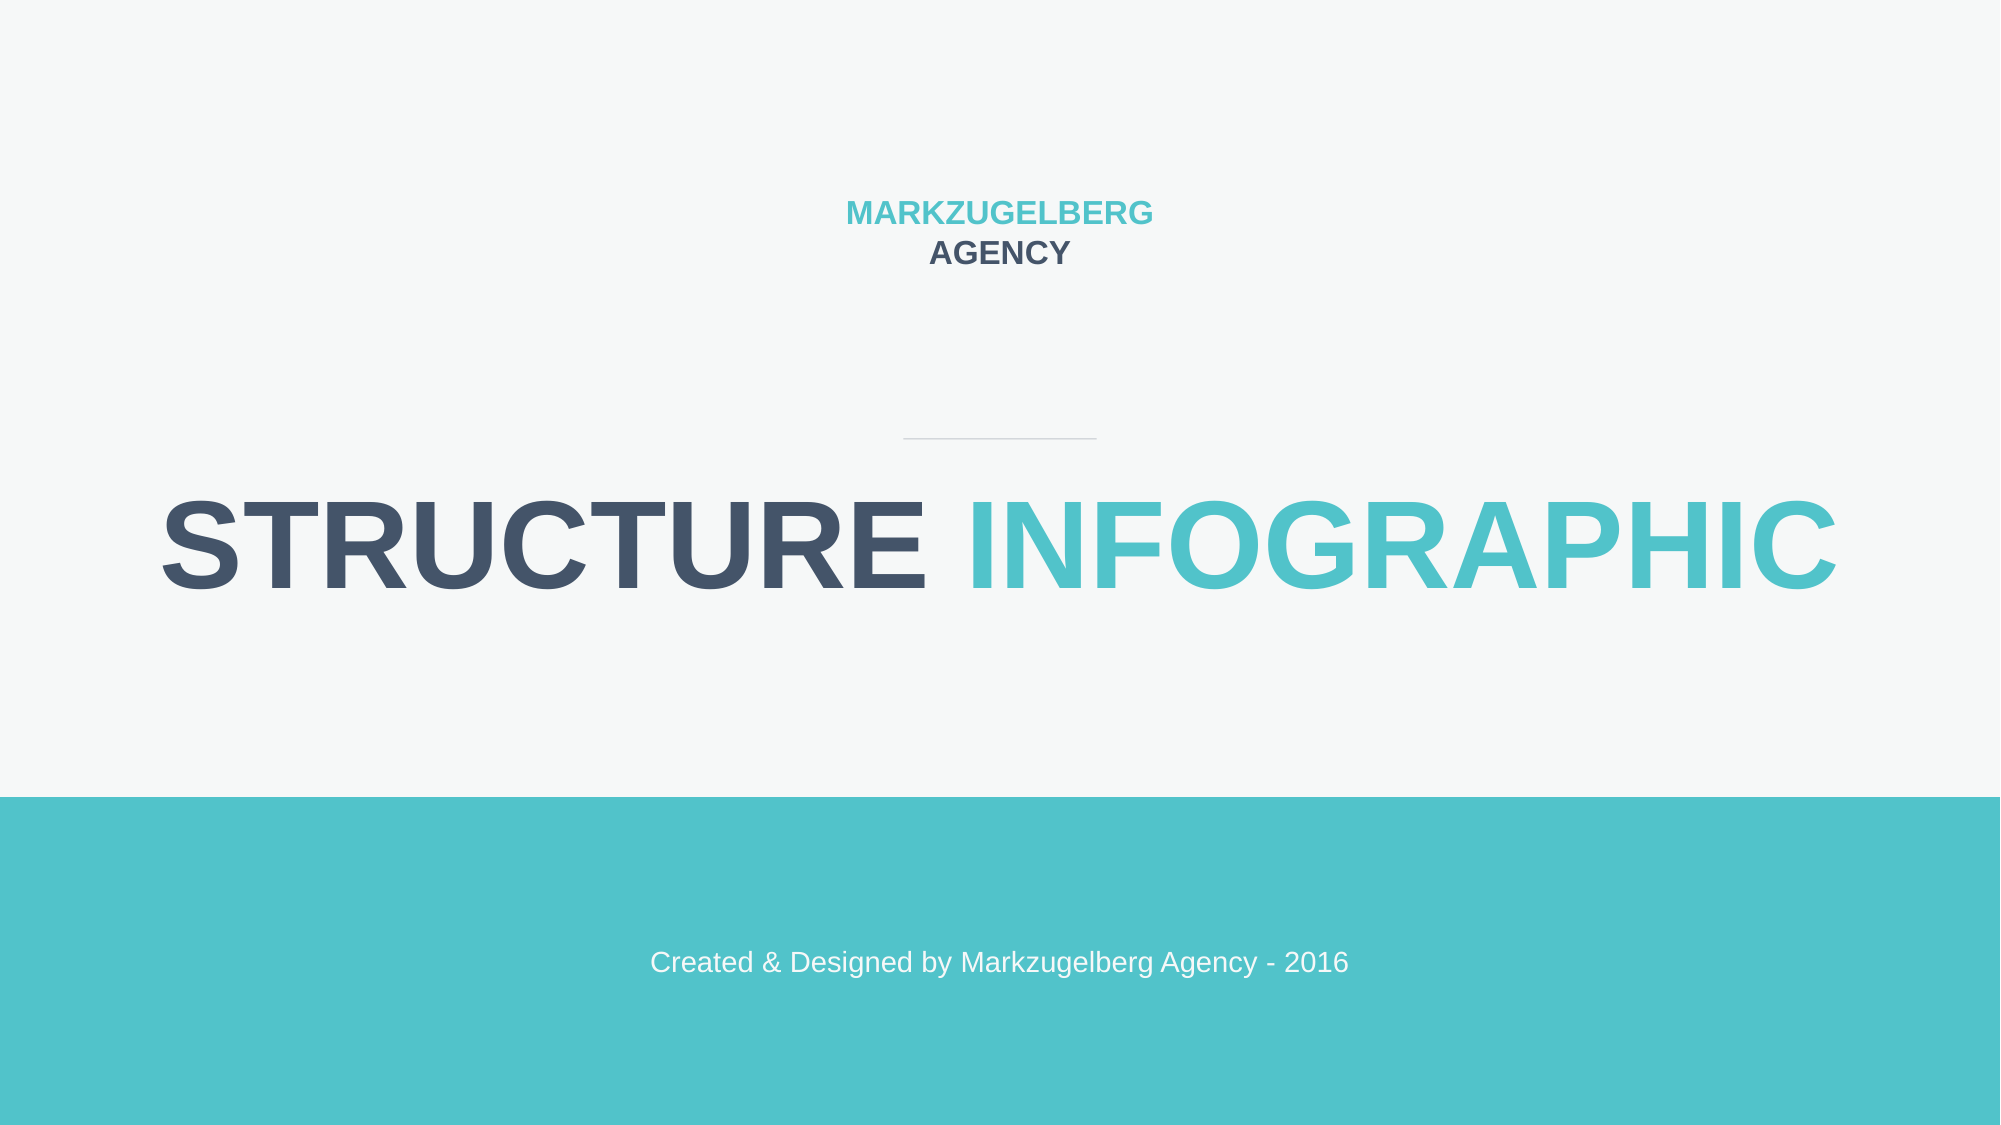

MARKZUGELBERG
AGENCY
STRUCTURE INFOGRAPHIC
Created & Designed by Markzugelberg Agency - 2016